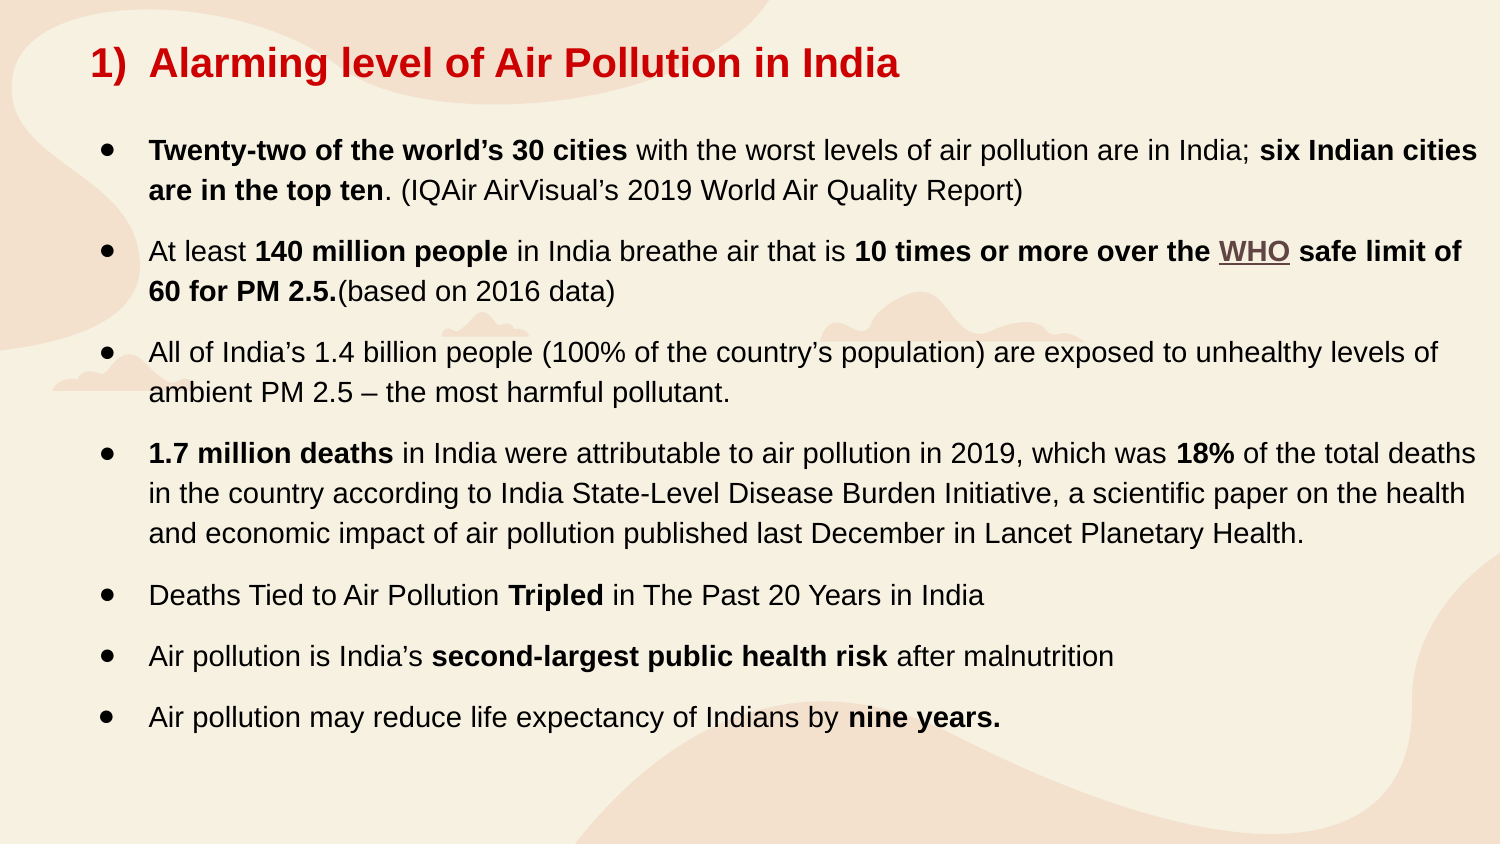

Alarming level of Air Pollution in India

Twenty-two of the world’s 30 cities with the worst levels of air pollution are in India; six Indian cities are in the top ten. (IQAir AirVisual’s 2019 World Air Quality Report)
At least 140 million people in India breathe air that is 10 times or more over the WHO safe limit of 60 for PM 2.5.(based on 2016 data)
All of India’s 1.4 billion people (100% of the country’s population) are exposed to unhealthy levels of ambient PM 2.5 – the most harmful pollutant.
1.7 million deaths in India were attributable to air pollution in 2019, which was 18% of the total deaths in the country according to India State-Level Disease Burden Initiative, a scientific paper on the health and economic impact of air pollution published last December in Lancet Planetary Health.
Deaths Tied to Air Pollution Tripled in The Past 20 Years in India
Air pollution is India’s second-largest public health risk after malnutrition
Air pollution may reduce life expectancy of Indians by nine years.